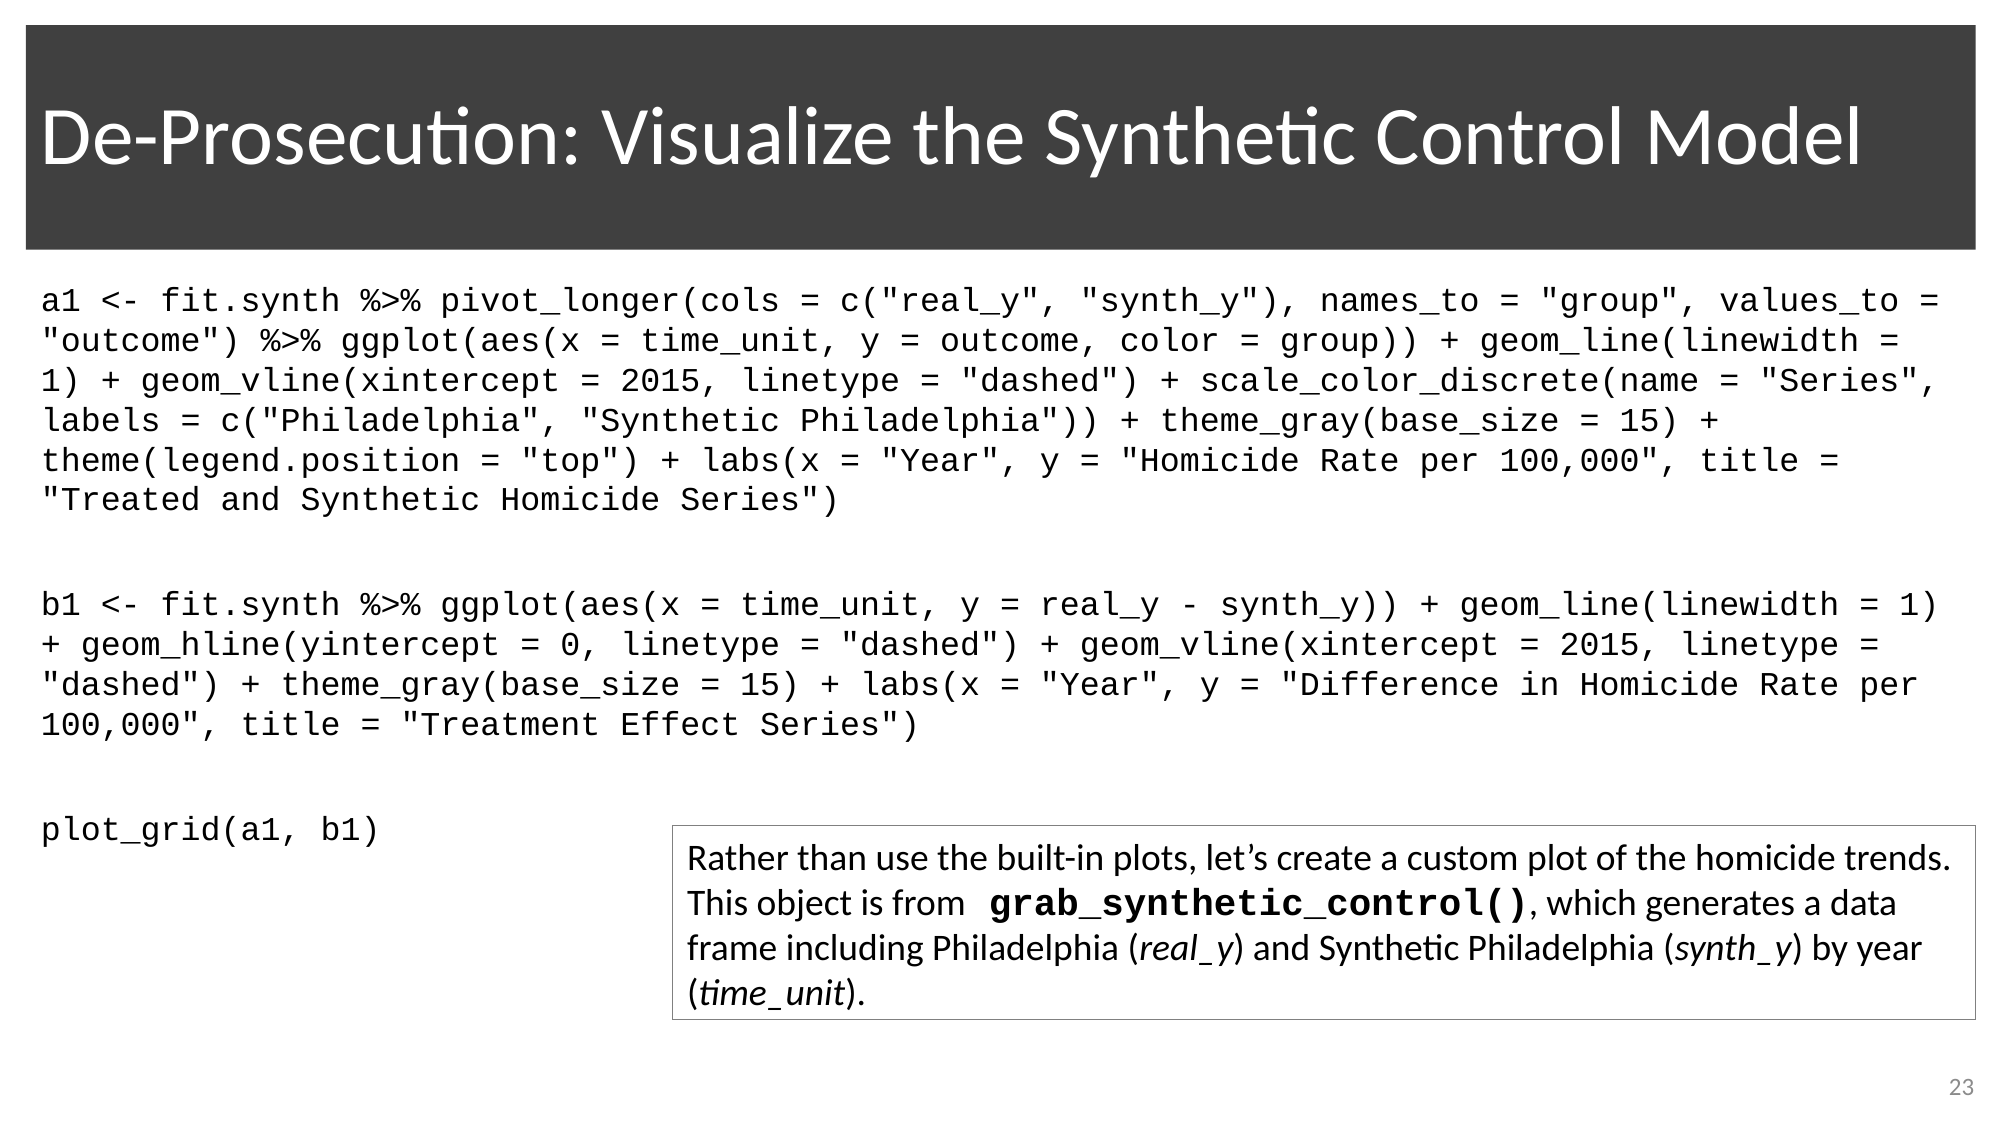

# De-Prosecution: Visualize the Synthetic Control Model
a1 <- fit.synth %>% pivot_longer(cols = c("real_y", "synth_y"), names_to = "group", values_to = "outcome") %>% ggplot(aes(x = time_unit, y = outcome, color = group)) + geom_line(linewidth = 1) + geom_vline(xintercept = 2015, linetype = "dashed") + scale_color_discrete(name = "Series", labels = c("Philadelphia", "Synthetic Philadelphia")) + theme_gray(base_size = 15) + theme(legend.position = "top") + labs(x = "Year", y = "Homicide Rate per 100,000", title = "Treated and Synthetic Homicide Series")

b1 <- fit.synth %>% ggplot(aes(x = time_unit, y = real_y - synth_y)) + geom_line(linewidth = 1) + geom_hline(yintercept = 0, linetype = "dashed") + geom_vline(xintercept = 2015, linetype = "dashed") + theme_gray(base_size = 15) + labs(x = "Year", y = "Difference in Homicide Rate per 100,000", title = "Treatment Effect Series")

plot_grid(a1, b1)
Rather than use the built-in plots, let’s create a custom plot of the homicide trends. This object is from grab_synthetic_control(), which generates a data frame including Philadelphia (real_y) and Synthetic Philadelphia (synth_y) by year (time_unit).
23